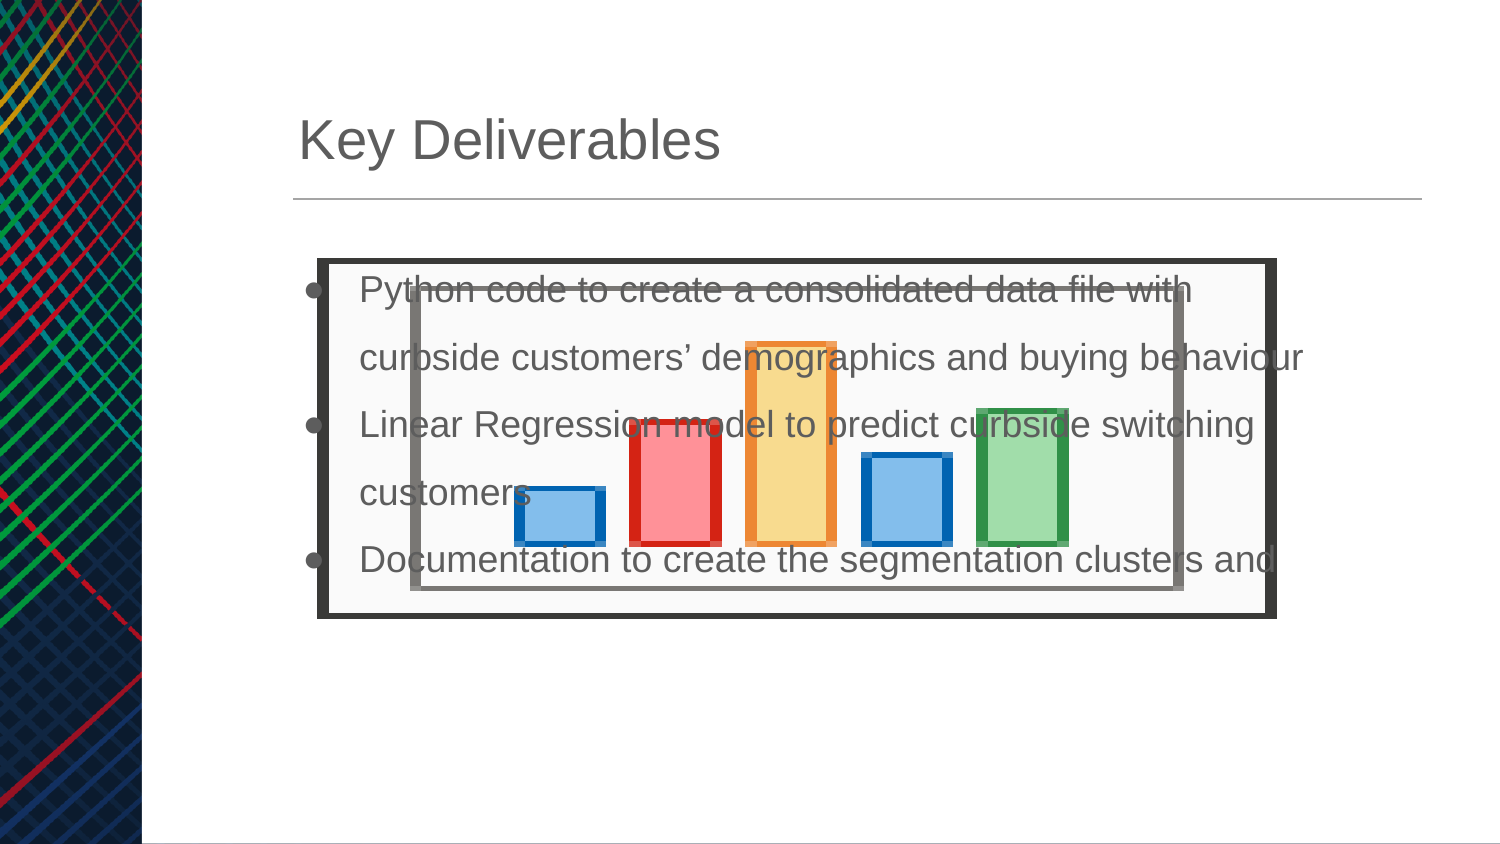

Key Deliverables
Python code to create a consolidated data file with curbside customers’ demographics and buying behaviour
Linear Regression model to predict curbside switching customers
Documentation to create the segmentation clusters and use the Linear Regression model
Slide deck